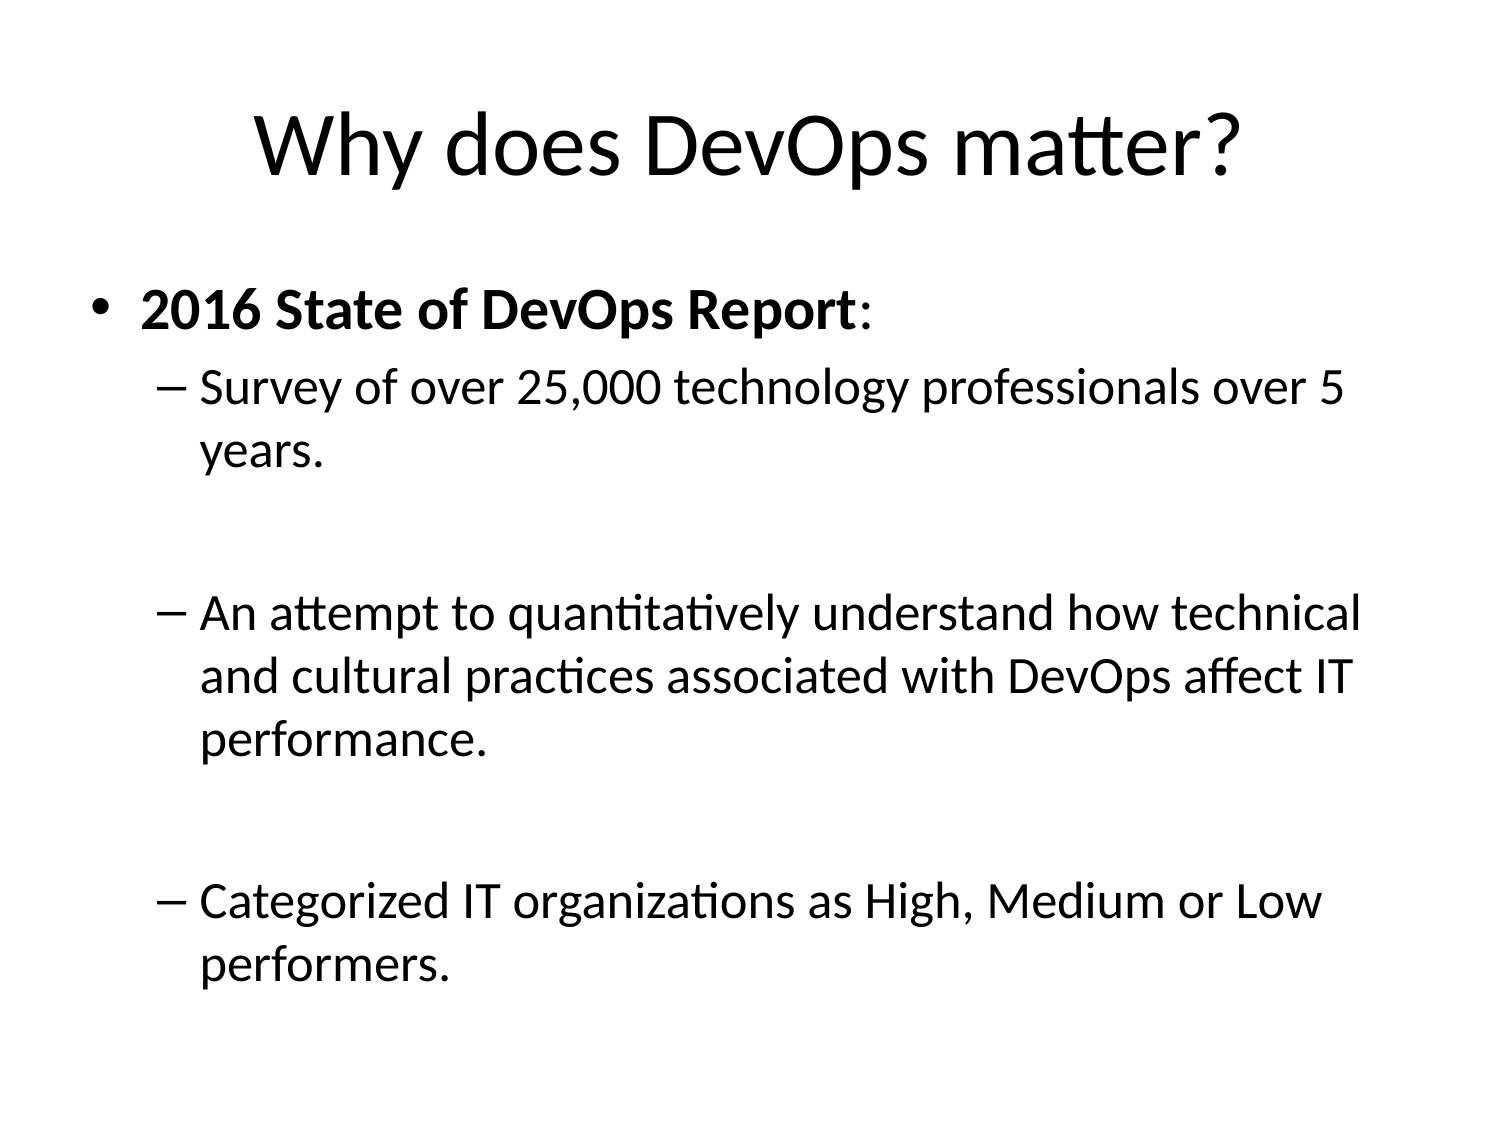

# Why does DevOps matter?
2016 State of DevOps Report:
Survey of over 25,000 technology professionals over 5 years.

An attempt to quantitatively understand how technical and cultural practices associated with DevOps affect IT performance.

Categorized IT organizations as High, Medium or Low performers.